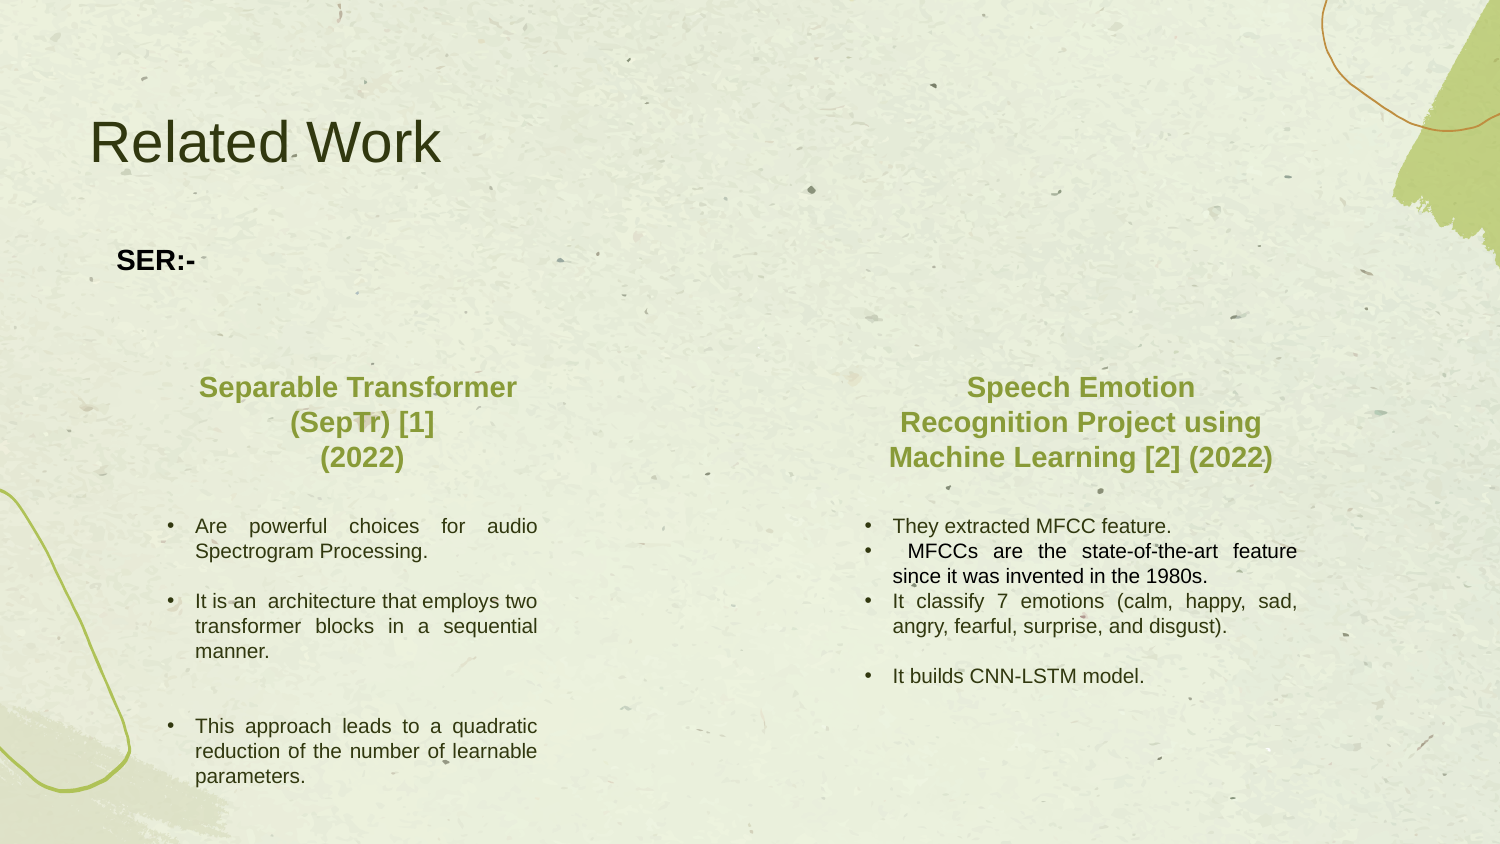

Related Work
SER:-
Separable Transformer
(SepTr) [1]
(2022)
Speech Emotion Recognition Project using Machine Learning [2] (2022)
Are powerful choices for audio Spectrogram Processing.

It is an  architecture that employs two transformer blocks in a sequential manner.

This approach leads to a quadratic reduction of the number of learnable parameters.
They extracted MFCC feature.
 MFCCs are the state-of-the-art feature since it was invented in the 1980s.
It classify 7 emotions (calm, happy, sad, angry, fearful, surprise, and disgust).

It builds CNN-LSTM model.